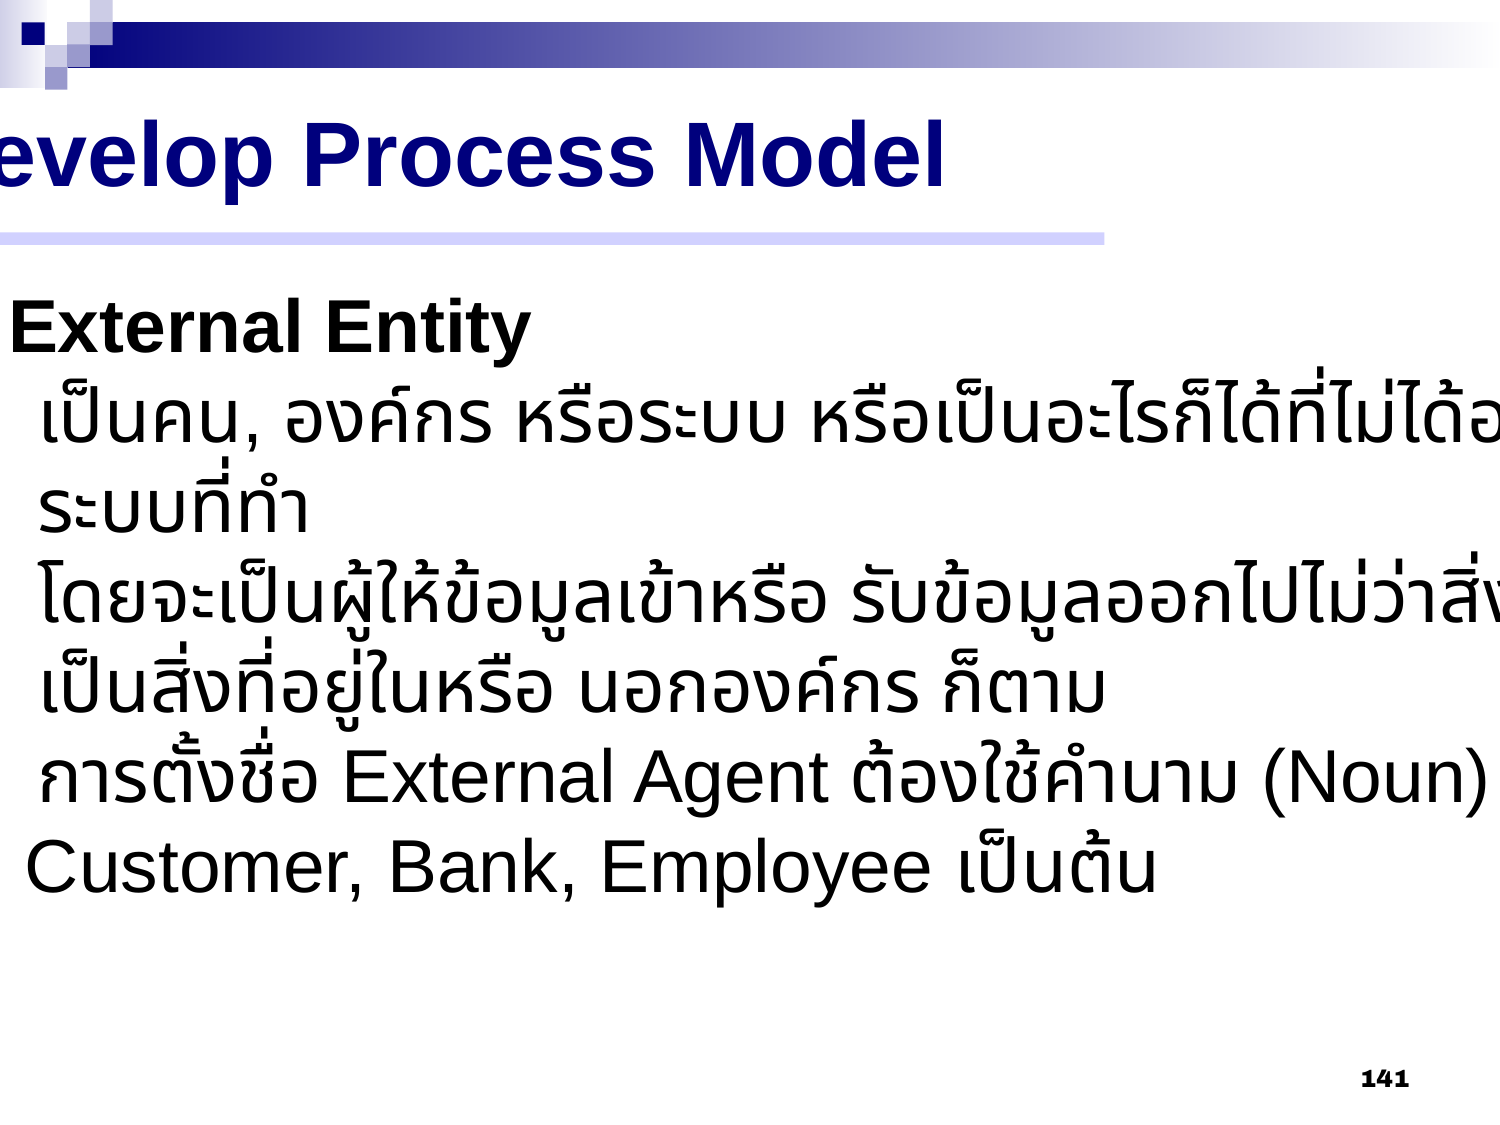

Develop Process Model

(4)  External Entity
เป็นคน, องค์กร หรือระบบ หรือเป็นอะไรก็ได้ที่ไม่ได้อยู่ใน
	ระบบที่ทำ
โดยจะเป็นผู้ให้ข้อมูลเข้าหรือ รับข้อมูลออกไปไม่ว่าสิ่งนั้นจะ
	เป็นสิ่งที่อยู่ในหรือ นอกองค์กร ก็ตาม
การตั้งชื่อ External Agent ต้องใช้คำนาม (Noun) เช่น
Customer, Bank, Employee เป็นต้น
141